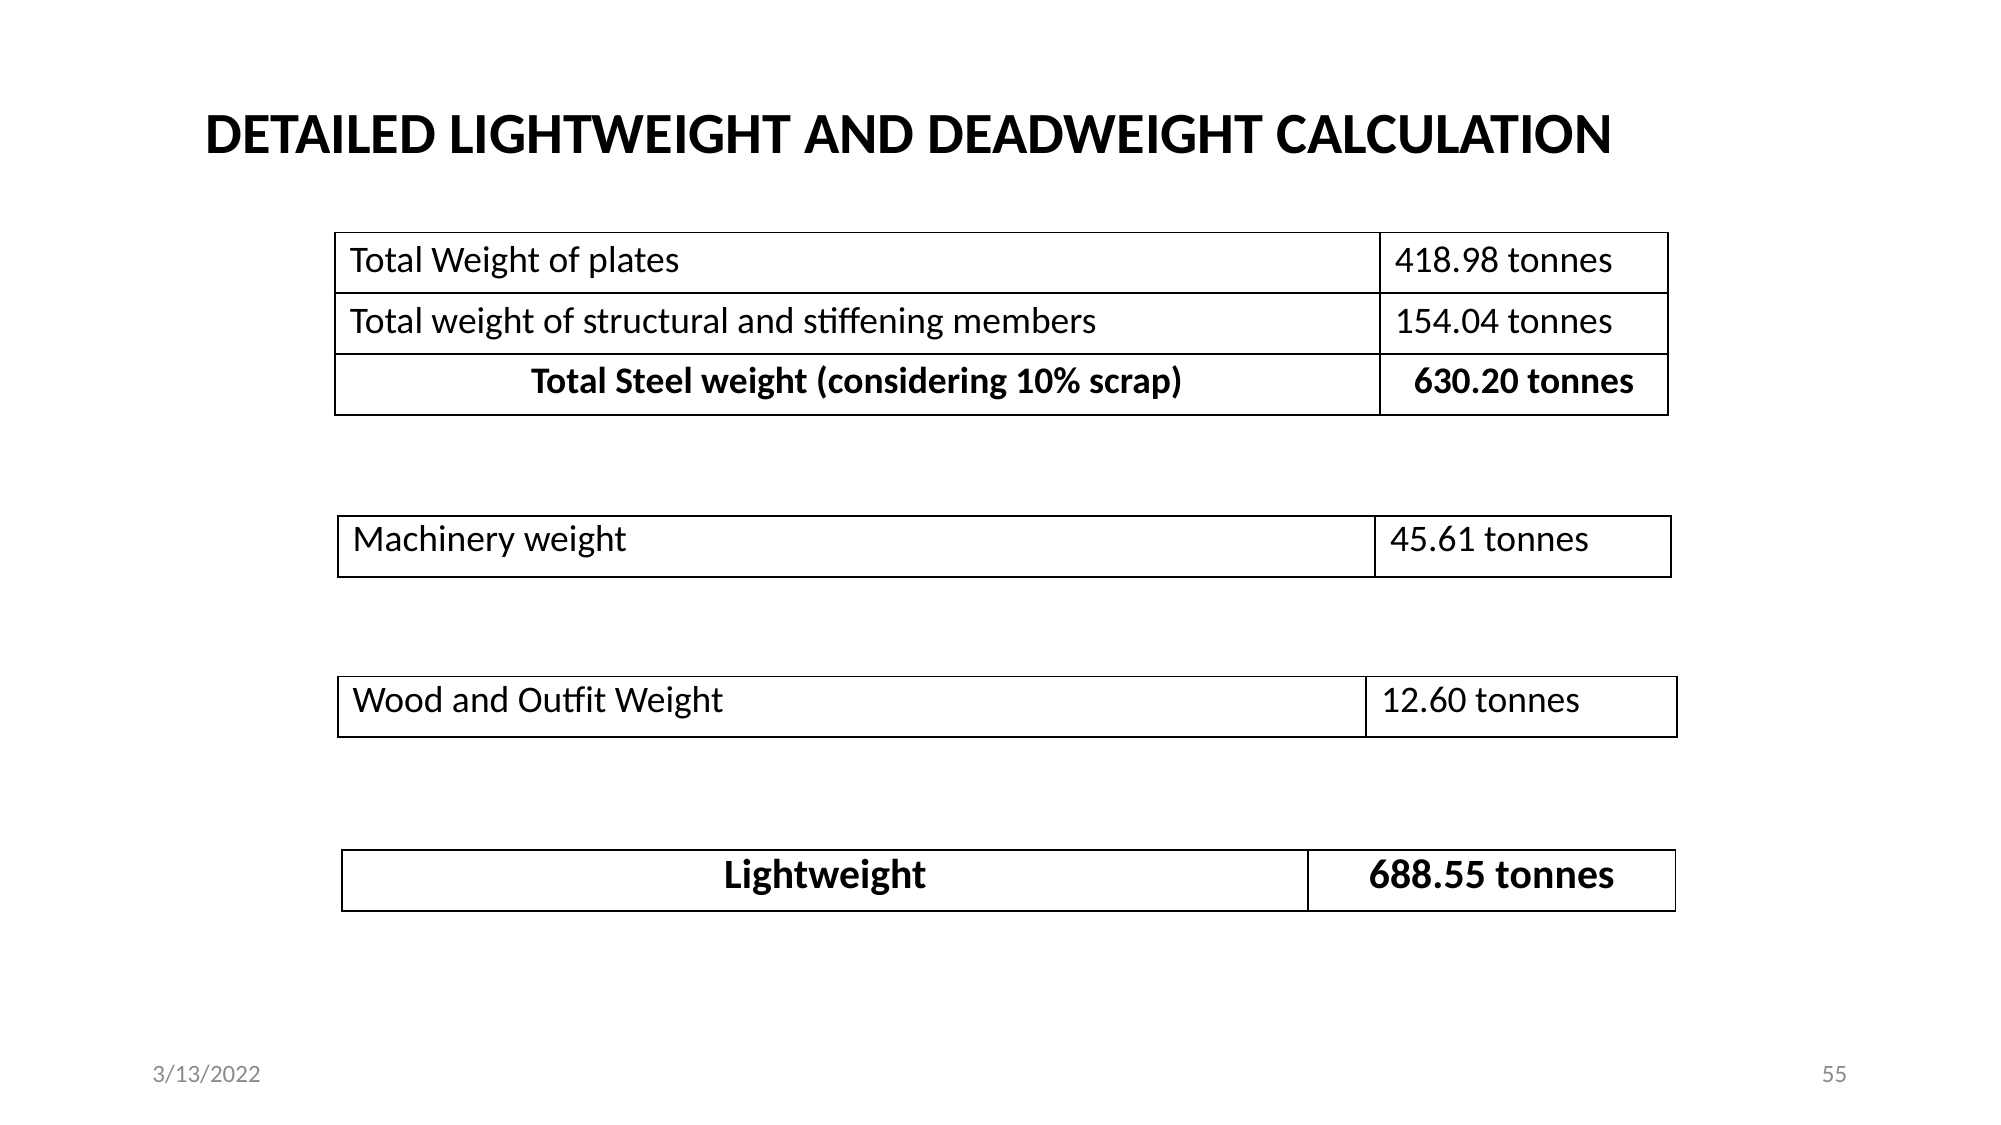

DETAILED LIGHTWEIGHT AND DEADWEIGHT CALCULATION
| Total Weight of plates | 418.98 tonnes |
| --- | --- |
| Total weight of structural and stiffening members | 154.04 tonnes |
| Total Steel weight (considering 10% scrap) | 630.20 tonnes |
| Machinery weight | 45.61 tonnes |
| --- | --- |
| Wood and Outfit Weight | 12.60 tonnes |
| --- | --- |
| Lightweight | 688.55 tonnes |
| --- | --- |
3/13/2022
55